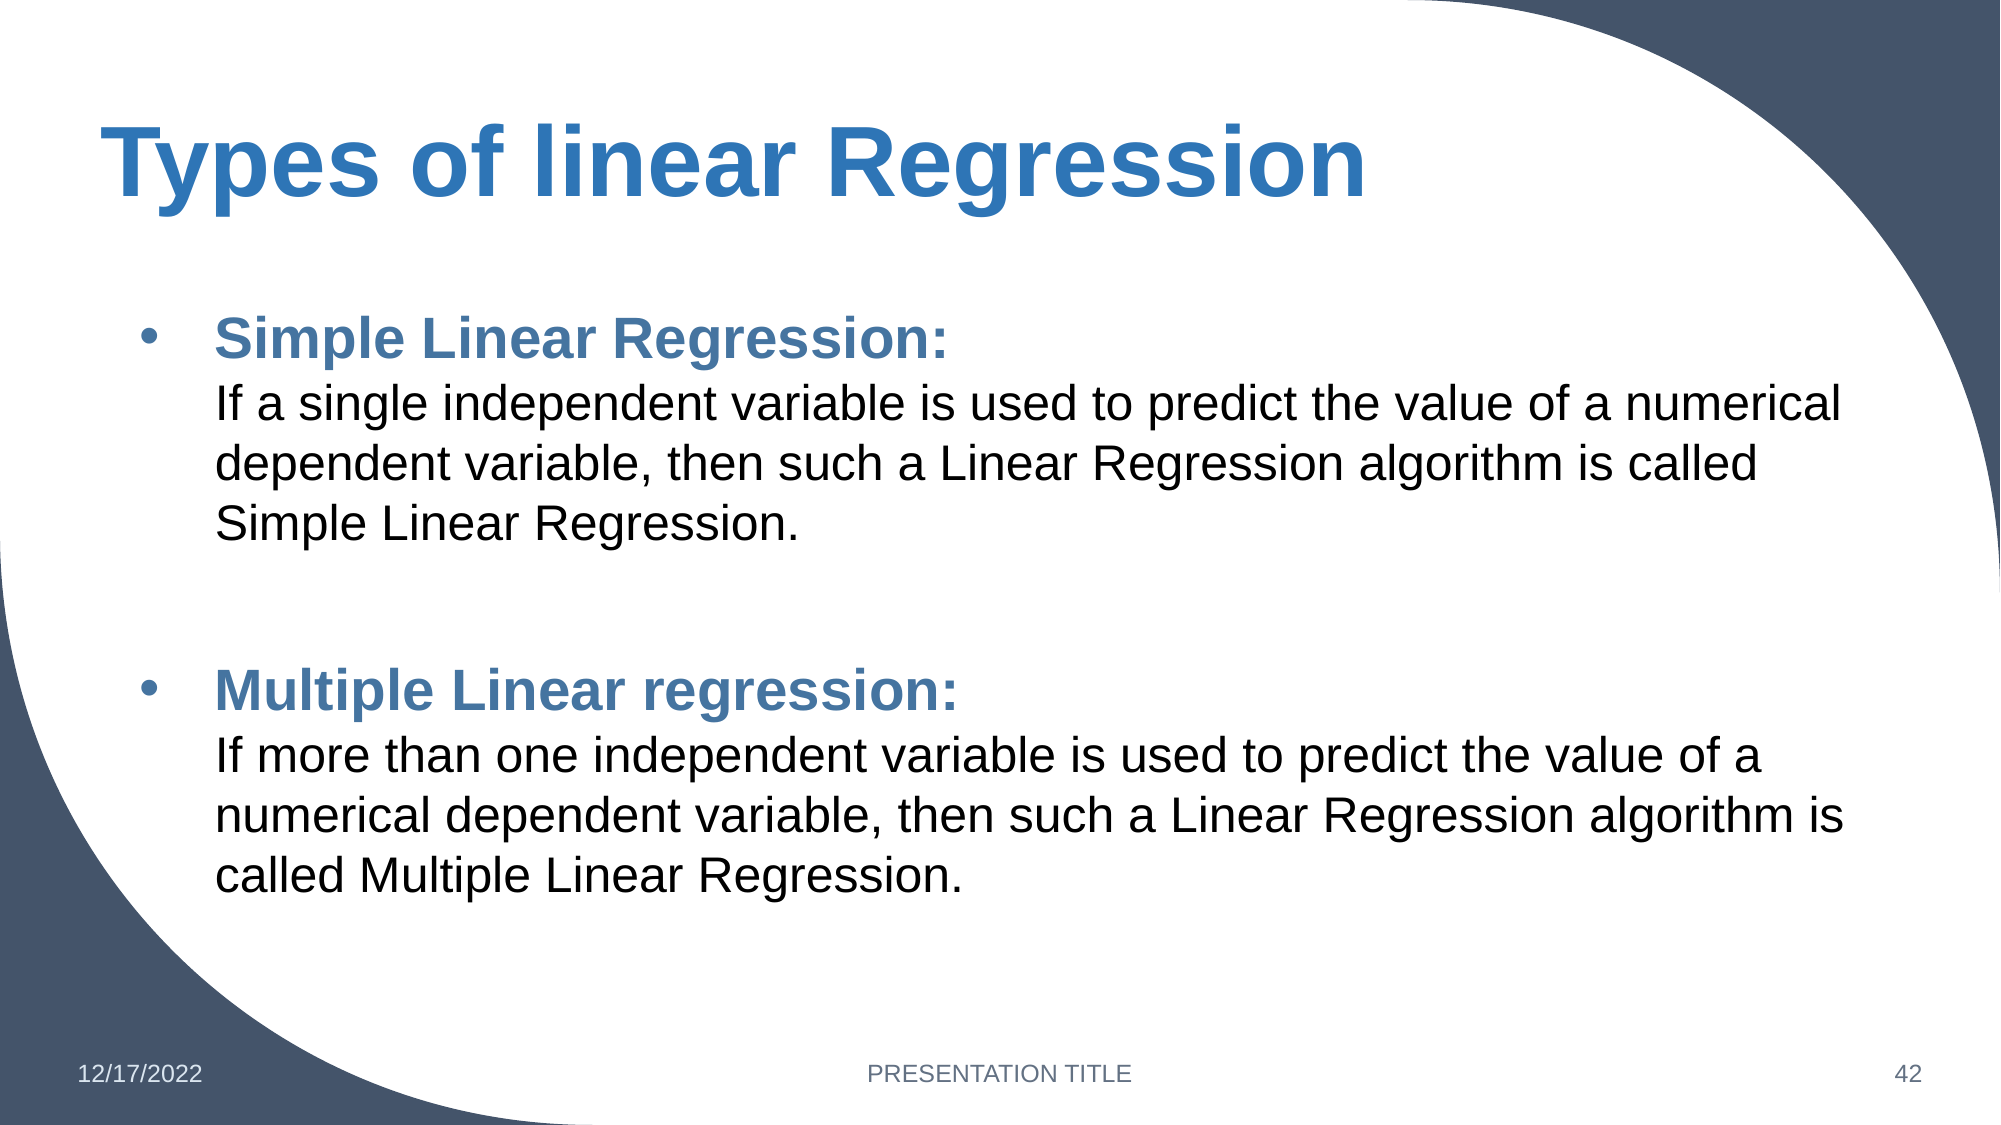

# Types of linear Regression
Simple Linear Regression:
If a single independent variable is used to predict the value of a numerical dependent variable, then such a Linear Regression algorithm is called Simple Linear Regression.

Multiple Linear regression:
If more than one independent variable is used to predict the value of a numerical dependent variable, then such a Linear Regression algorithm is called Multiple Linear Regression.

12/17/2022
PRESENTATION TITLE
42